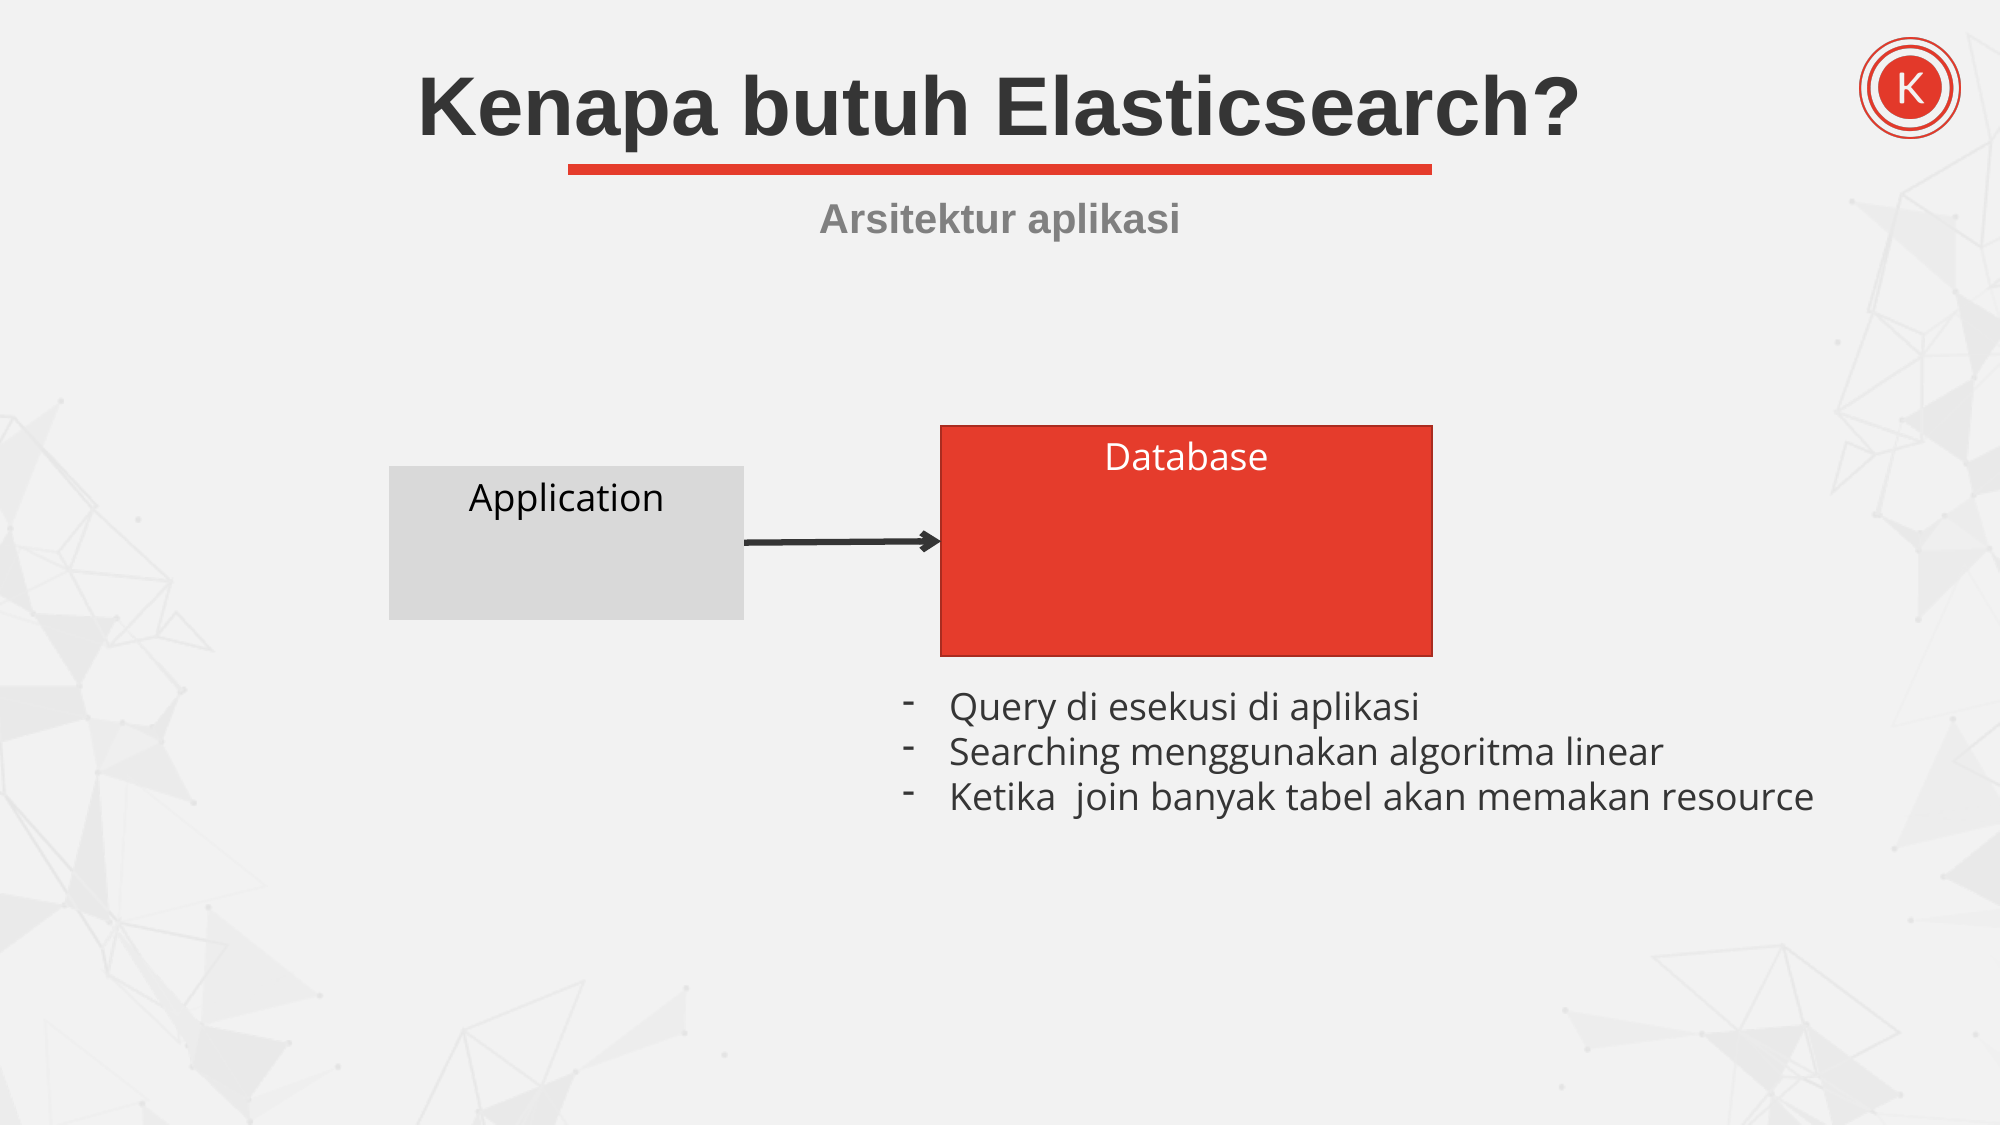

# Kenapa butuh Elasticsearch?
Arsitektur aplikasi
Database
Application
Query di esekusi di aplikasi
Searching menggunakan algoritma linear
Ketika  join banyak tabel akan memakan resource